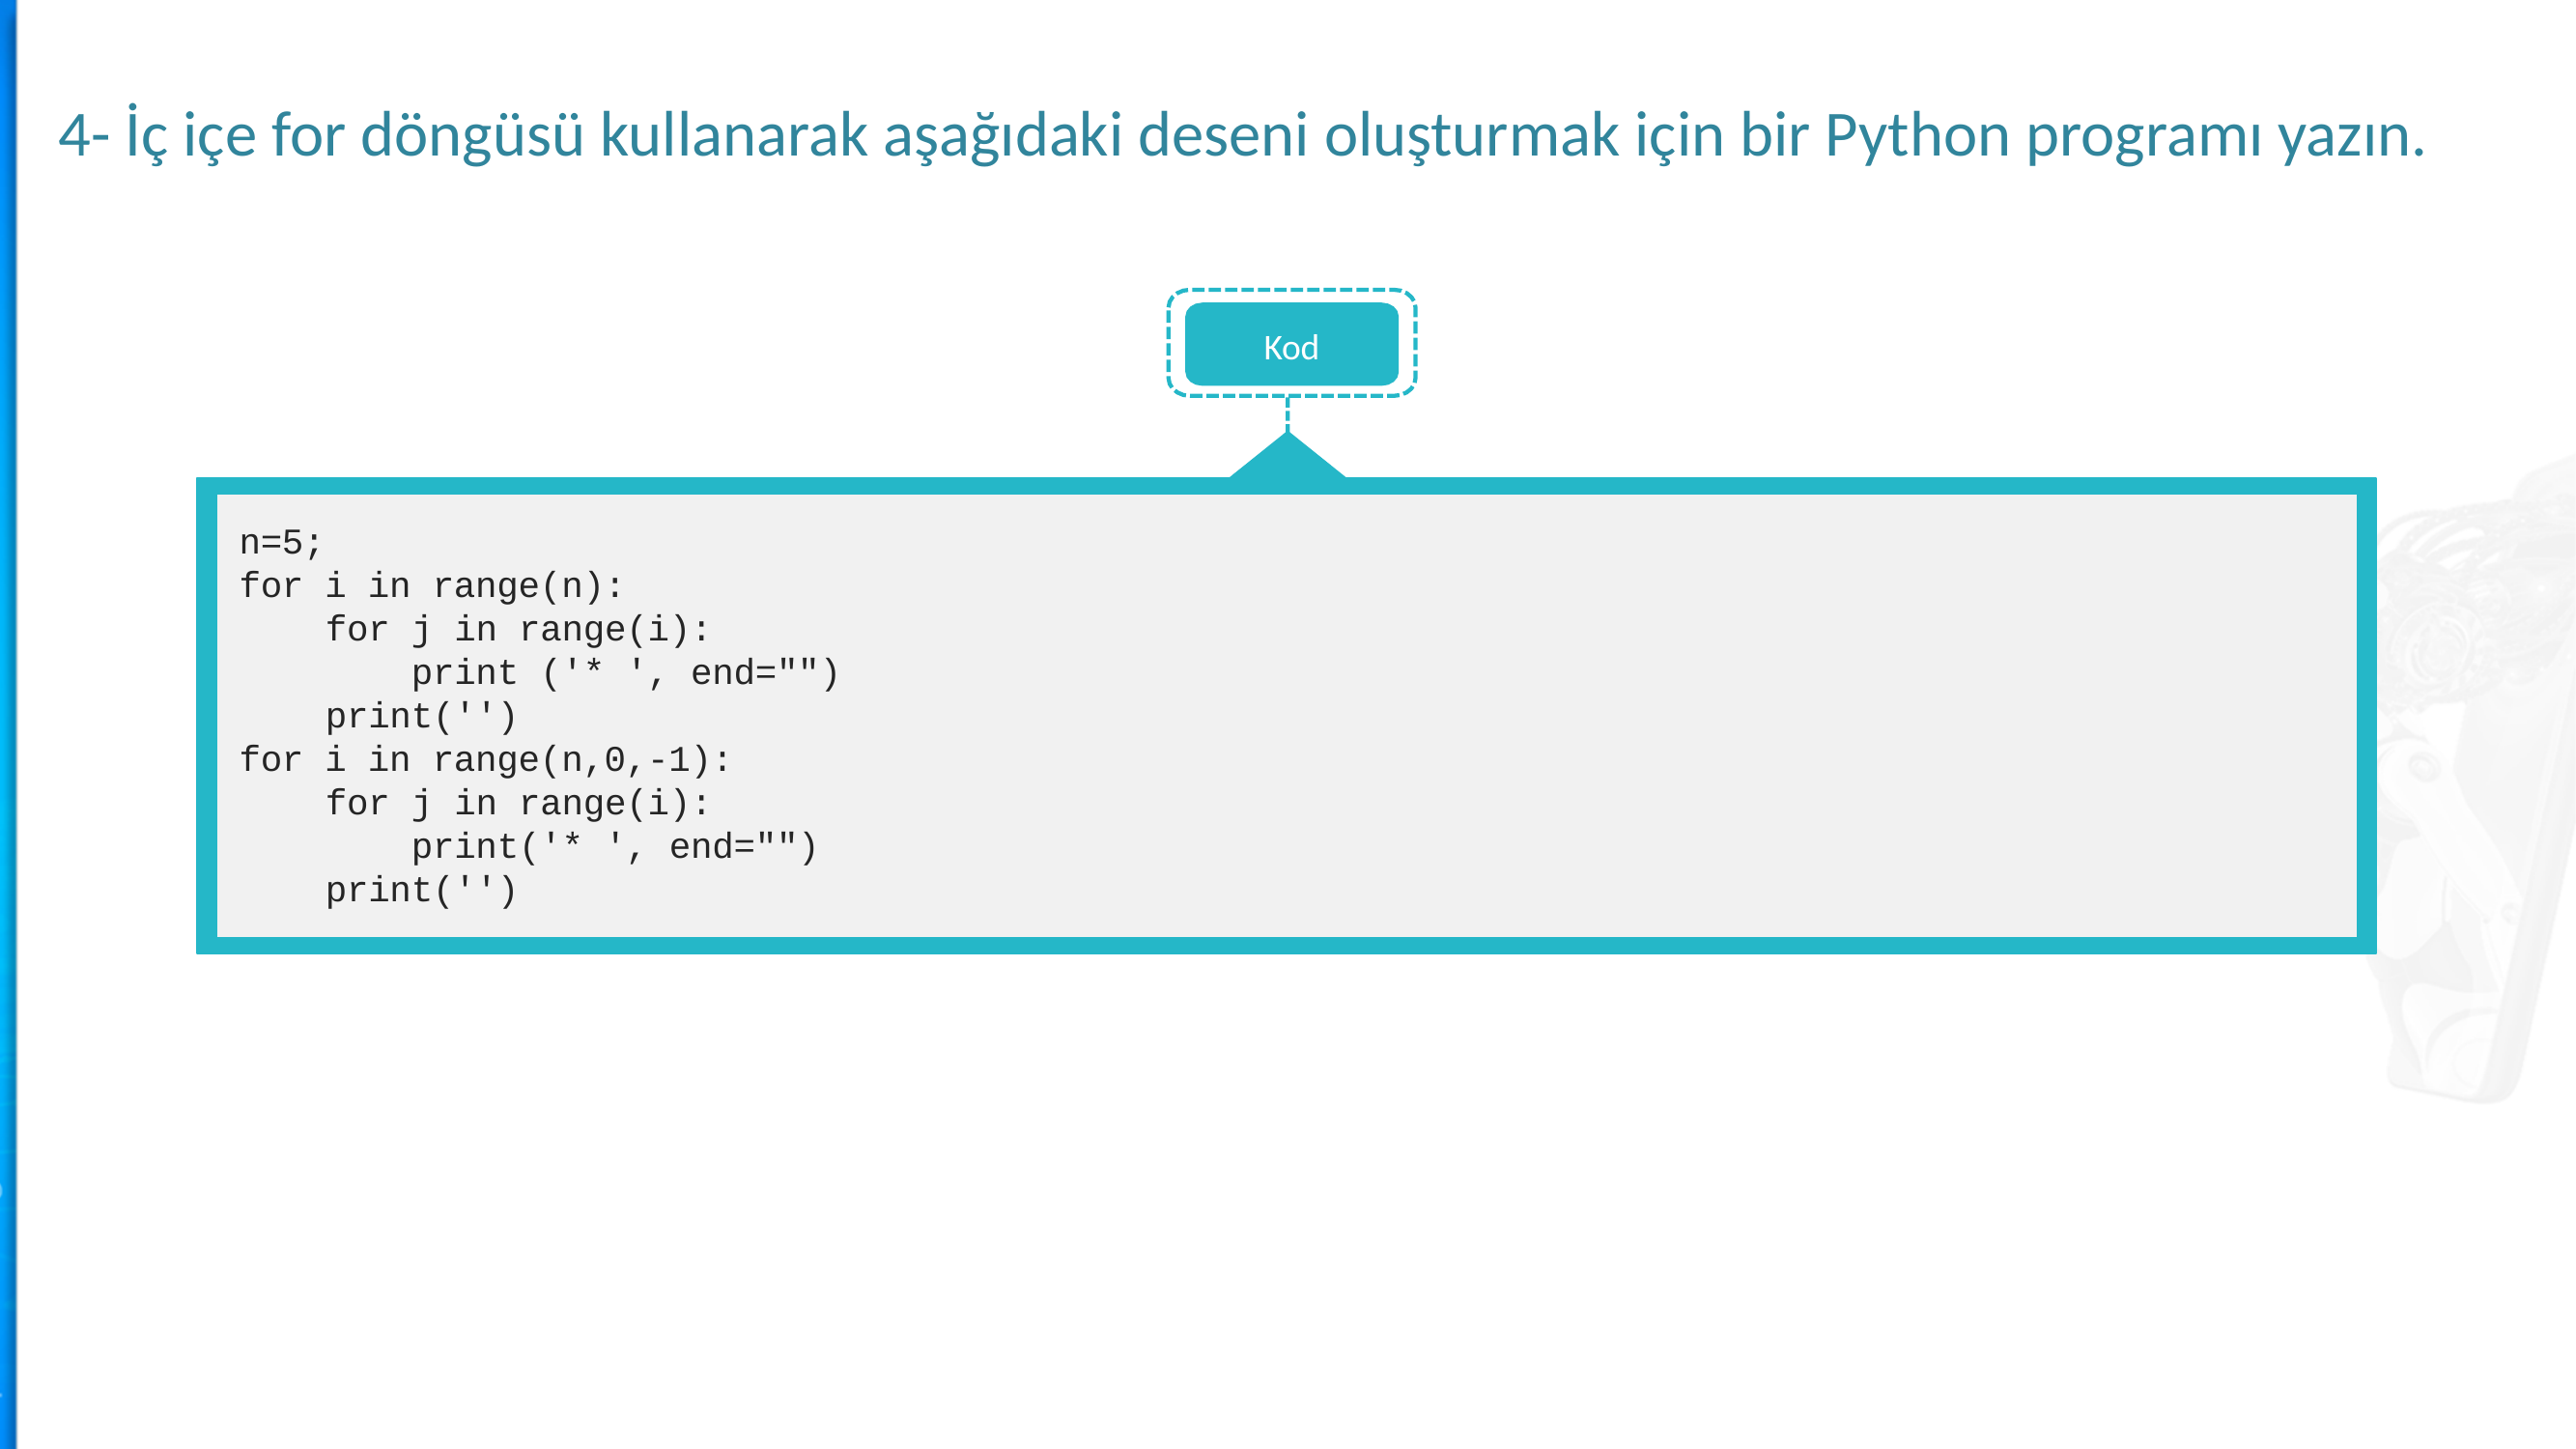

4- İç içe for döngüsü kullanarak aşağıdaki deseni oluşturmak için bir Python programı yazın.

Kod
ndarray.ndim

n=5;
for i in range(n):
    for j in range(i):
        print ('* ', end="")
    print('')
for i in range(n,0,-1):
    for j in range(i):
        print('* ', end="")
    print('')
ndarray.dtype
Konsept